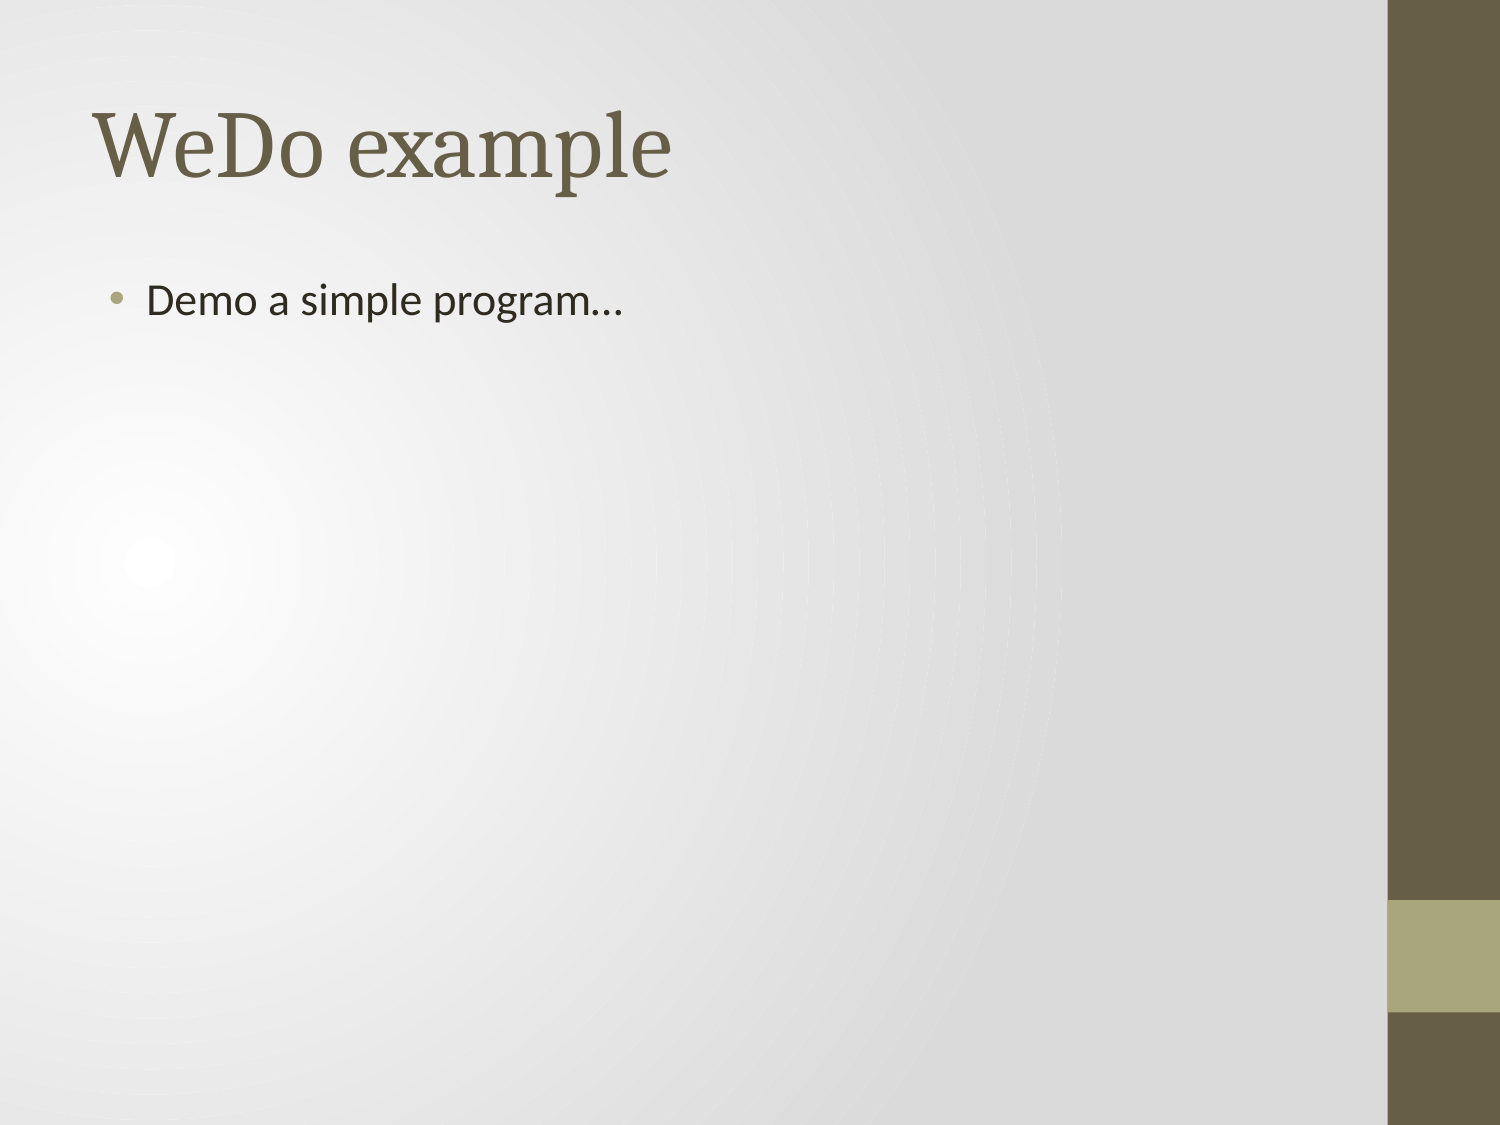

# WeDo example
Demo a simple program…